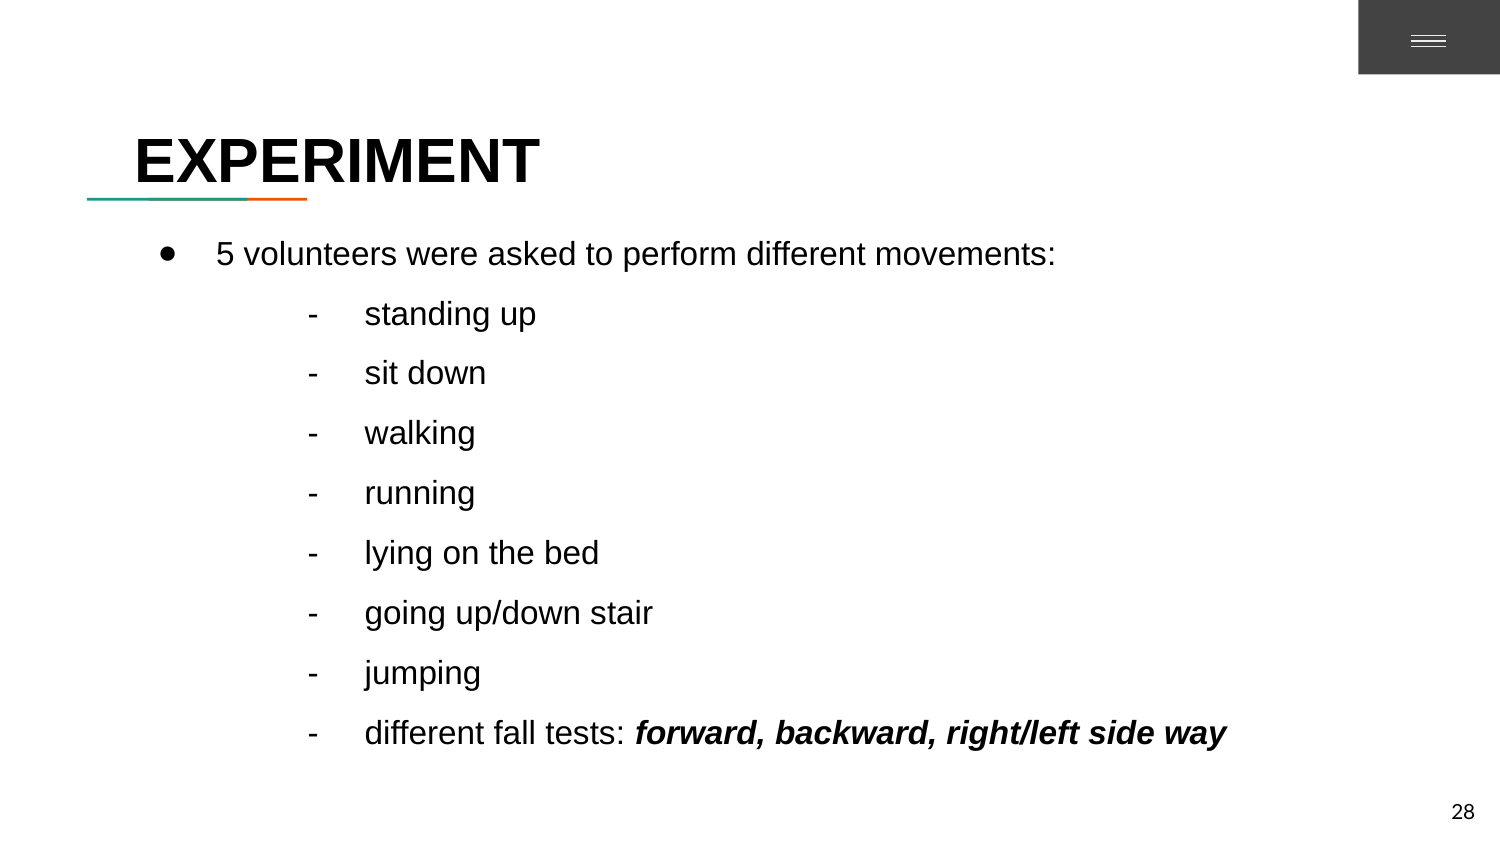

# EXPERIMENT
5 volunteers were asked to perform different movements:
	-     standing up
	-     sit down
	-     walking
	-     running
	-     lying on the bed
	-     going up/down stair
	-     jumping
	-     different fall tests: forward, backward, right/left side way

28